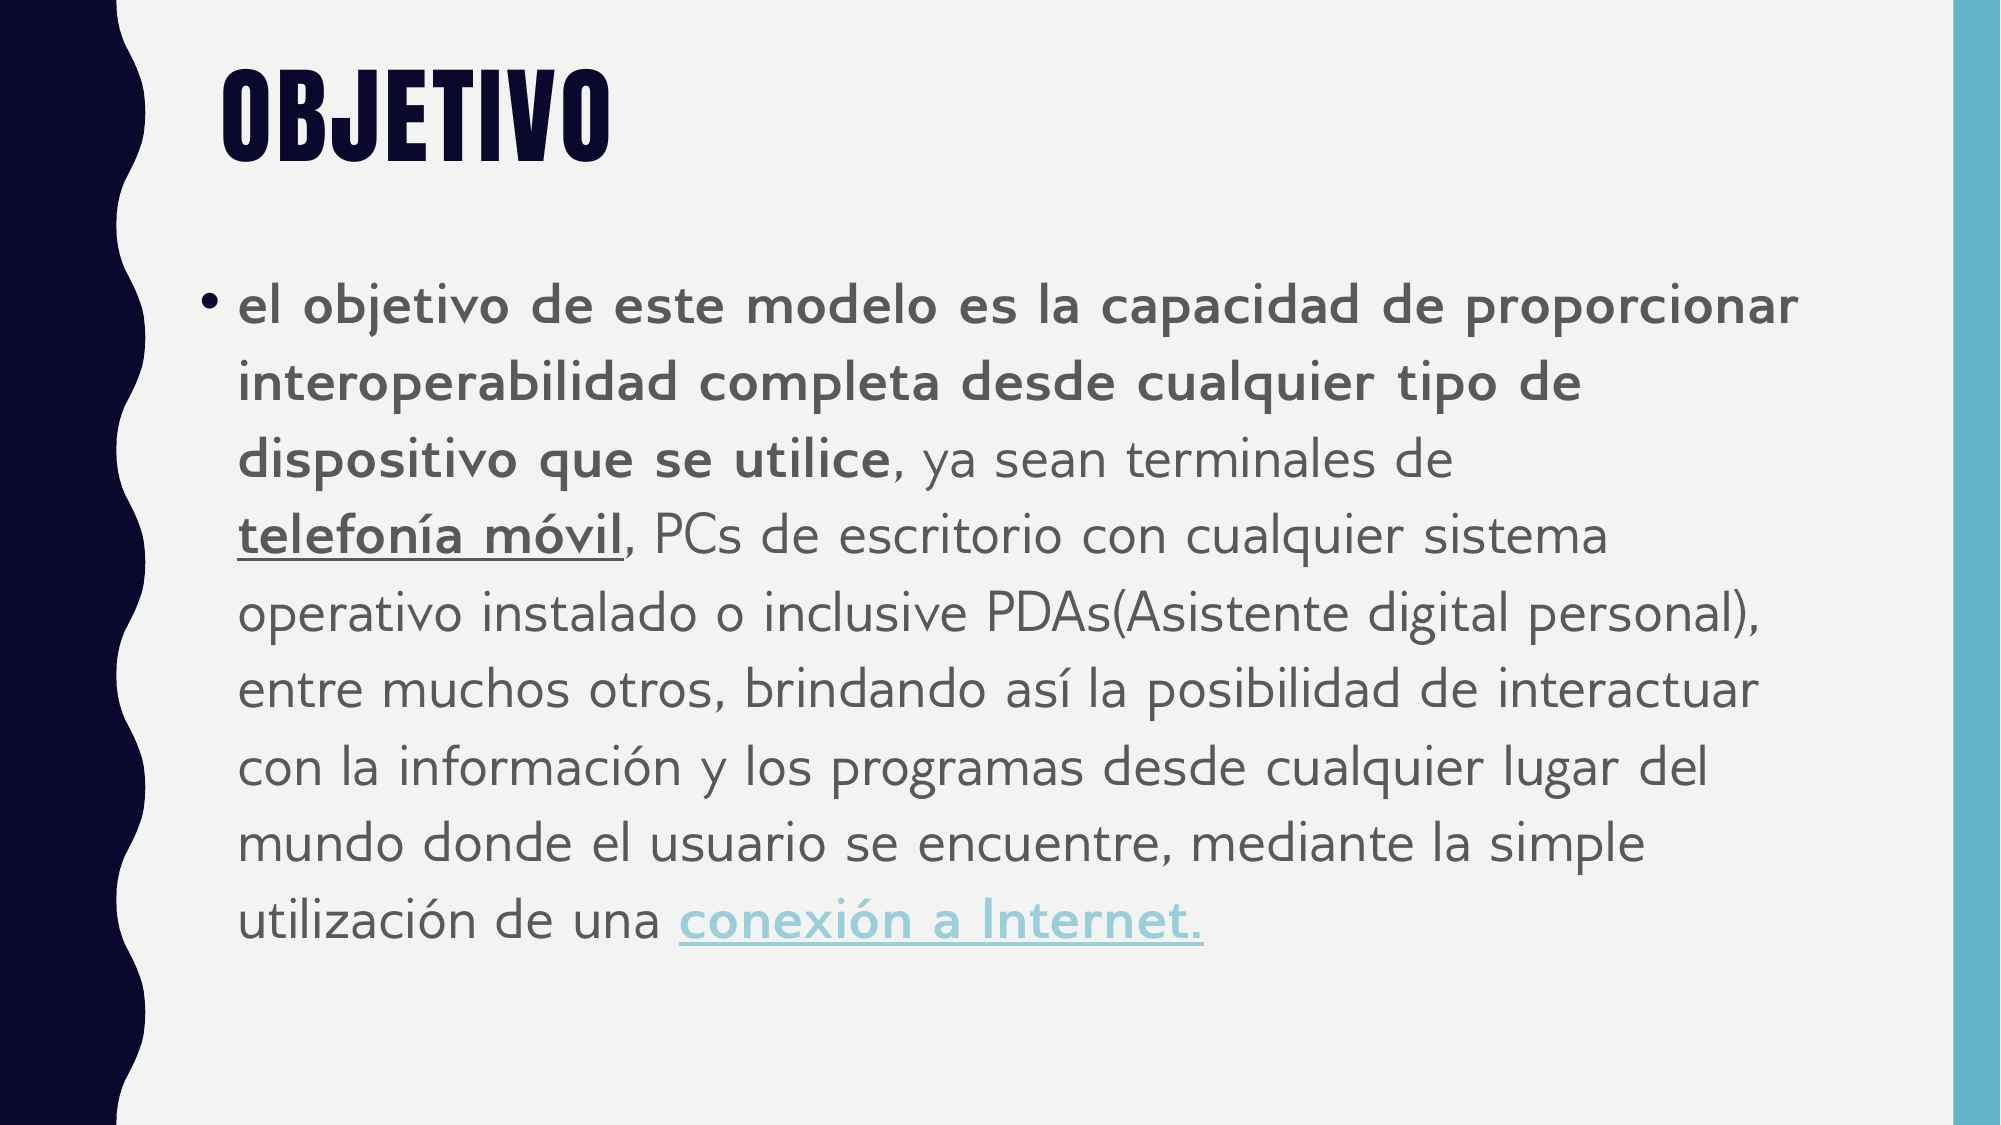

# objetivo
el objetivo de este modelo es la capacidad de proporcionar interoperabilidad completa desde cualquier tipo de dispositivo que se utilice, ya sean terminales de telefonía móvil, PCs de escritorio con cualquier sistema operativo instalado o inclusive PDAs(Asistente digital personal), entre muchos otros, brindando así la posibilidad de interactuar con la información y los programas desde cualquier lugar del mundo donde el usuario se encuentre, mediante la simple utilización de una conexión a Internet.